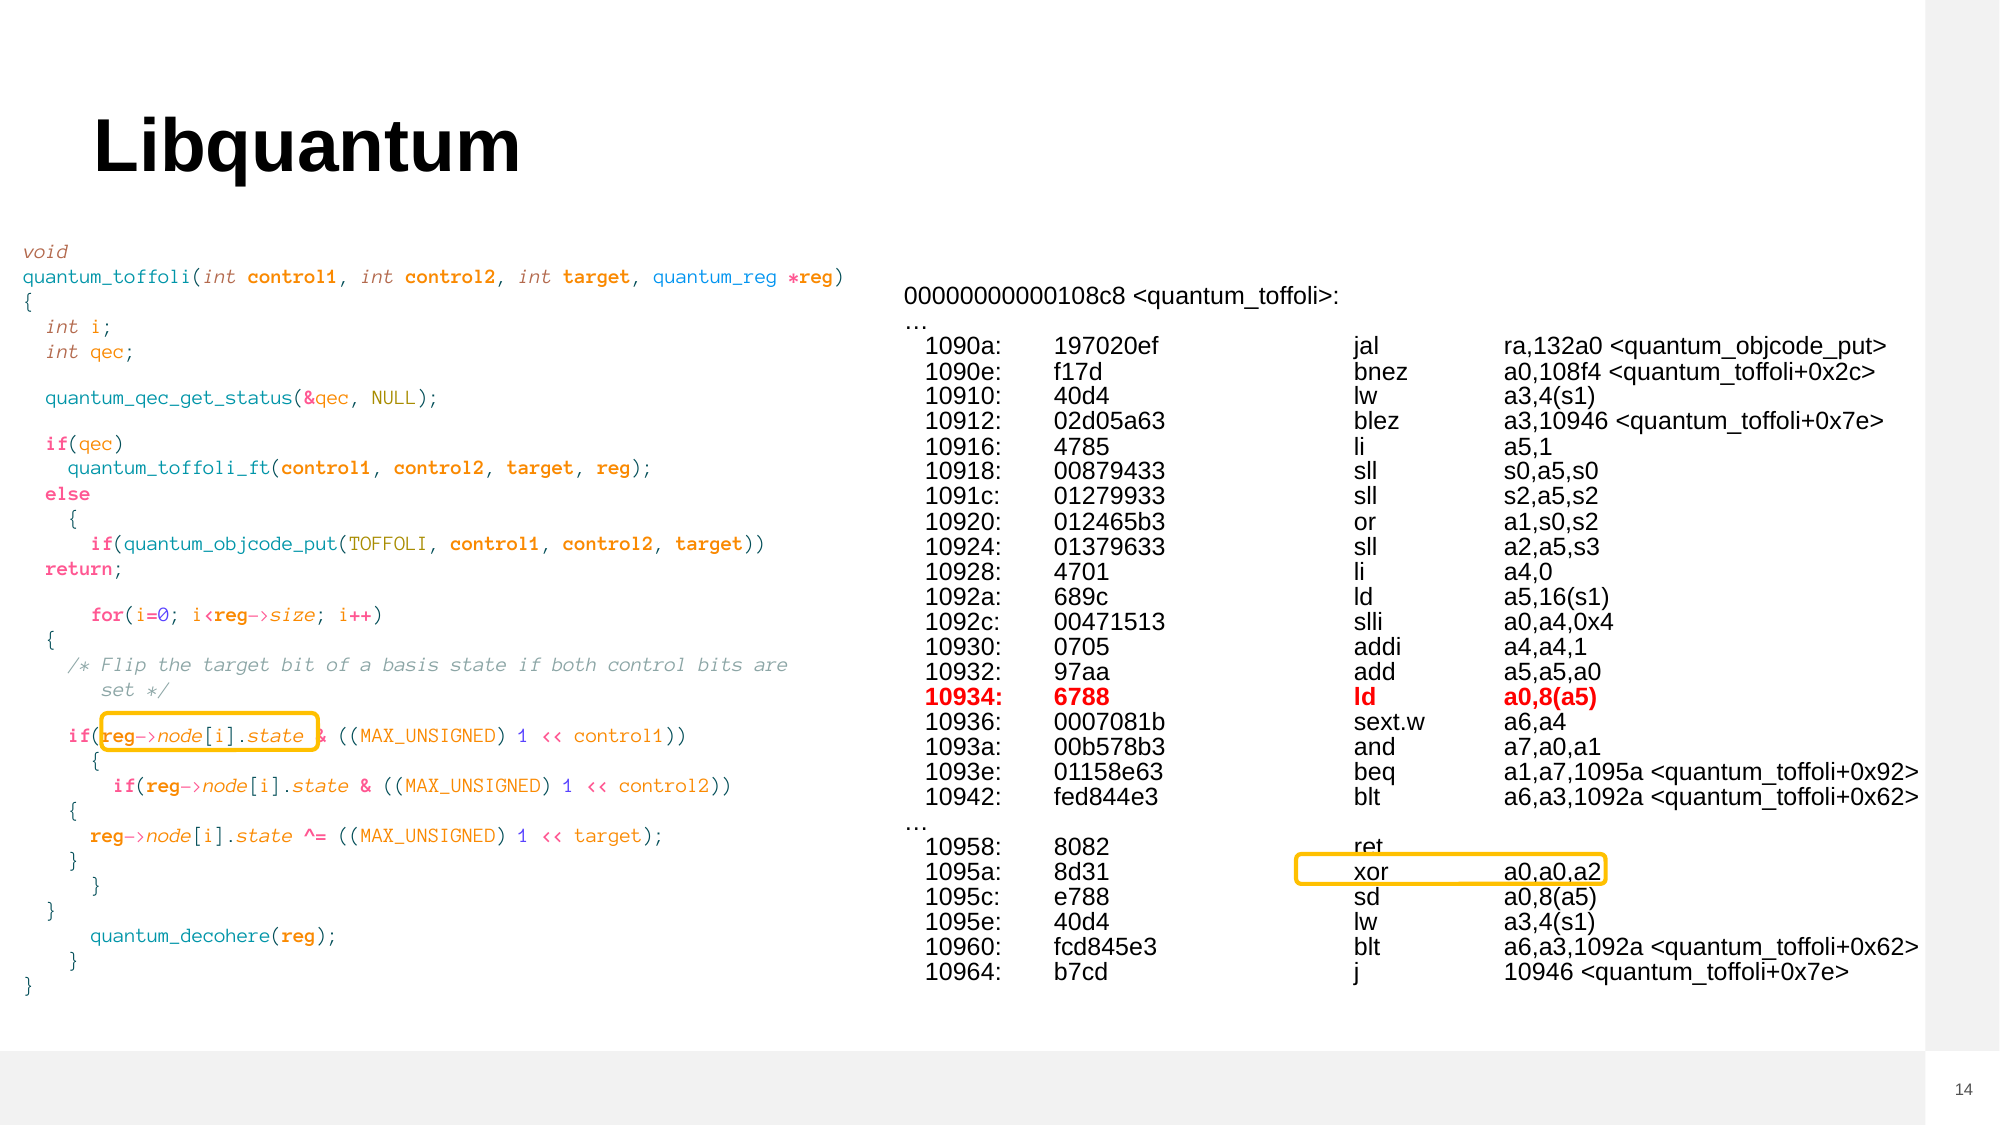

# Libquantum
void
quantum_toffoli(int control1, int control2, int target, quantum_reg *reg)
{
  int i;
  int qec;
  quantum_qec_get_status(&qec, NULL);
  if(qec)
    quantum_toffoli_ft(control1, control2, target, reg);
  else
    {
      if(quantum_objcode_put(TOFFOLI, control1, control2, target))
  return;
      for(i=0; i<reg->size; i++)
  {
    /* Flip the target bit of a basis state if both control bits are
       set */
    if(reg->node[i].state & ((MAX_UNSIGNED) 1 << control1))
      {
        if(reg->node[i].state & ((MAX_UNSIGNED) 1 << control2))
    {
      reg->node[i].state ^= ((MAX_UNSIGNED) 1 << target);
    }
      }
  }
      quantum_decohere(reg);
    }
}
00000000000108c8 <quantum_toffoli>:
…
   1090a:	197020ef          	jal	ra,132a0 <quantum_objcode_put>
   1090e:	f17d                	bnez	a0,108f4 <quantum_toffoli+0x2c>
   10910:	40d4                	lw	a3,4(s1)
   10912:	02d05a63          	blez	a3,10946 <quantum_toffoli+0x7e>
   10916:	4785                	li	a5,1
   10918:	00879433          	sll	s0,a5,s0
   1091c:	01279933          	sll	s2,a5,s2
   10920:	012465b3          	or	a1,s0,s2
   10924:	01379633          	sll	a2,a5,s3
   10928:	4701                	li	a4,0
   1092a:	689c                	ld	a5,16(s1)
   1092c:	00471513          	slli	a0,a4,0x4
   10930:	0705                	addi	a4,a4,1
   10932:	97aa                	add	a5,a5,a0
   10934:	6788                	ld	a0,8(a5)
   10936:	0007081b          	sext.w	a6,a4
   1093a:	00b578b3          	and	a7,a0,a1
   1093e:	01158e63          	beq	a1,a7,1095a <quantum_toffoli+0x92>
   10942:	fed844e3          	blt	a6,a3,1092a <quantum_toffoli+0x62>
…
   10958:	8082                	ret
   1095a:	8d31                	xor	a0,a0,a2
   1095c:	e788                	sd	a0,8(a5)
   1095e:	40d4                	lw	a3,4(s1)
   10960:	fcd845e3          	blt	a6,a3,1092a <quantum_toffoli+0x62>
   10964:	b7cd                	j	10946 <quantum_toffoli+0x7e>